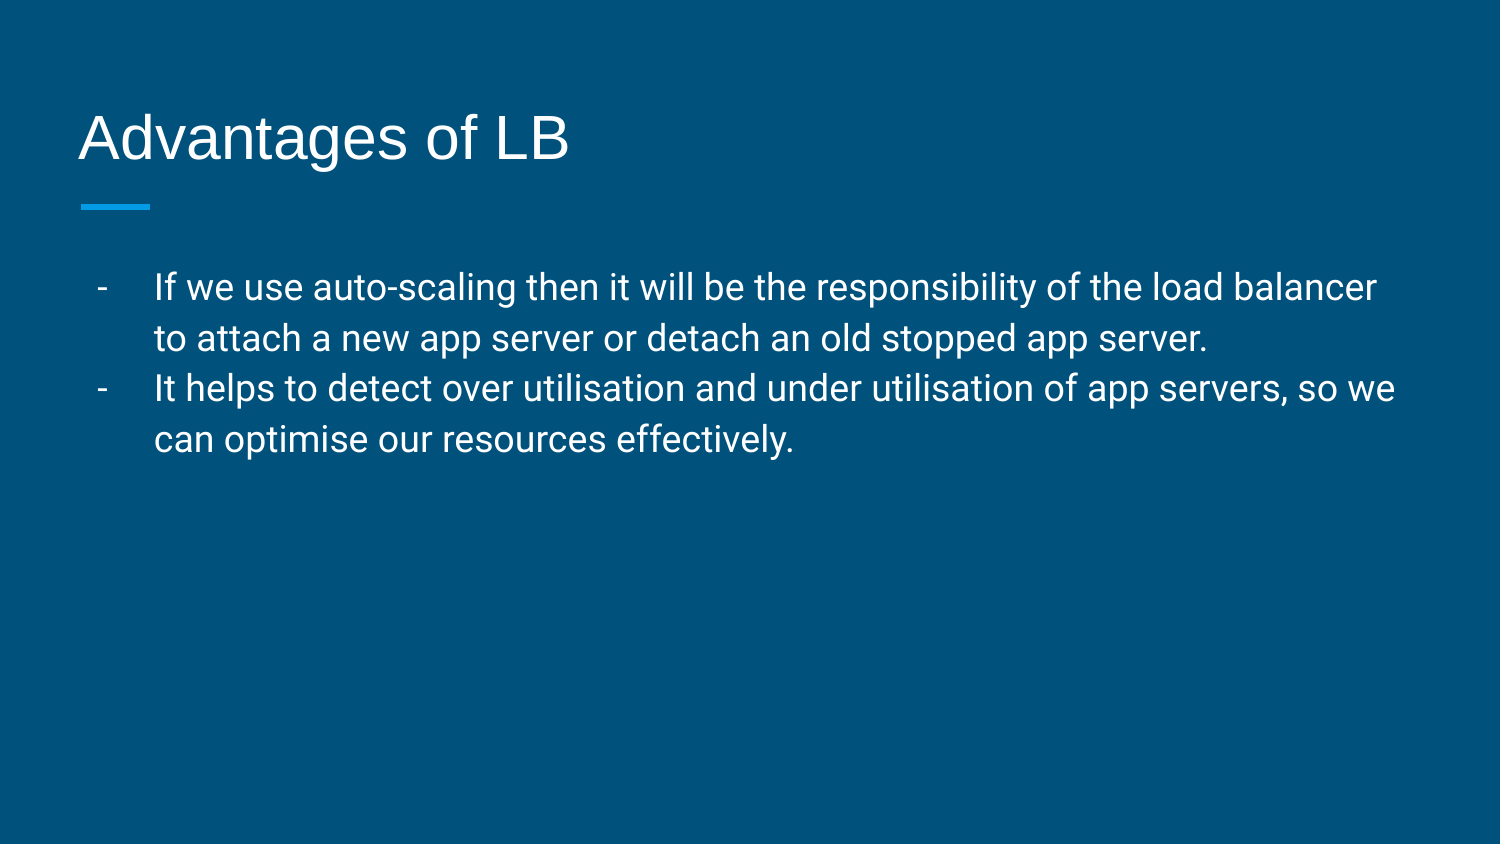

# Advantages of LB
If we use auto-scaling then it will be the responsibility of the load balancer to attach a new app server or detach an old stopped app server.
It helps to detect over utilisation and under utilisation of app servers, so we can optimise our resources effectively.